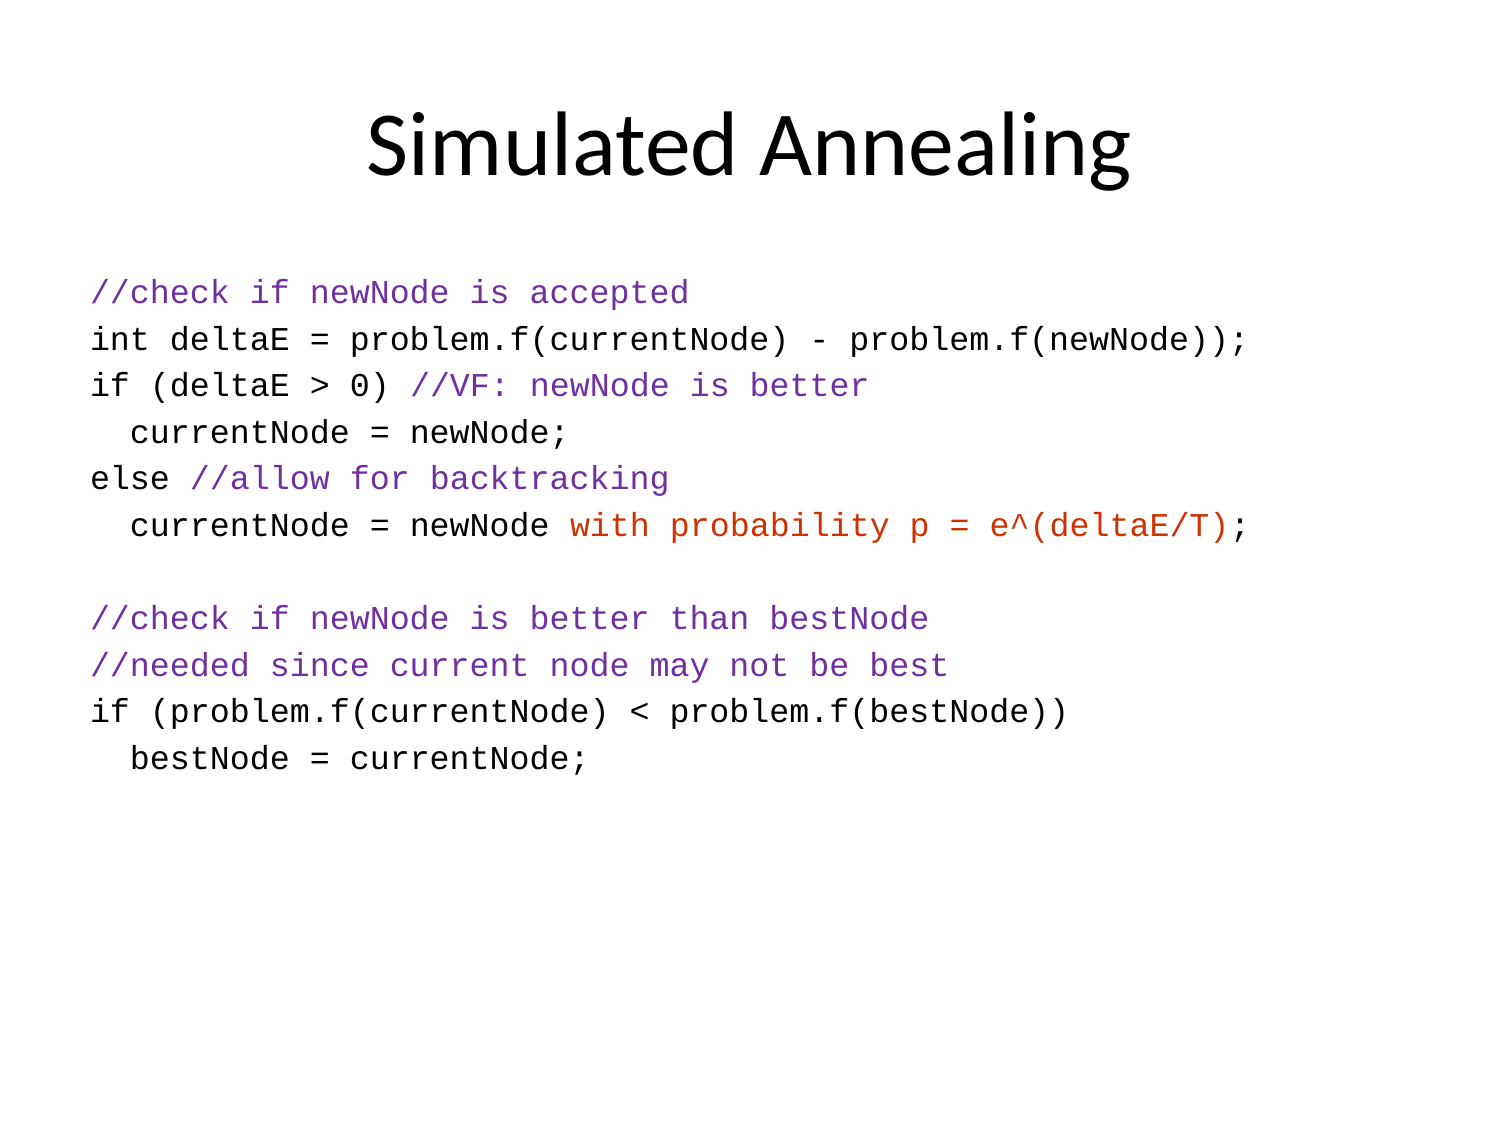

# Simulated Annealing
//check if newNode is accepted
int deltaE = problem.f(currentNode) - problem.f(newNode));
if (deltaE > 0) //VF: newNode is better
  currentNode = newNode;
else //allow for backtracking
  currentNode = newNode with probability p = e^(deltaE/T);

//check if newNode is better than bestNode
//needed since current node may not be best
if (problem.f(currentNode) < problem.f(bestNode))
  bestNode = currentNode;